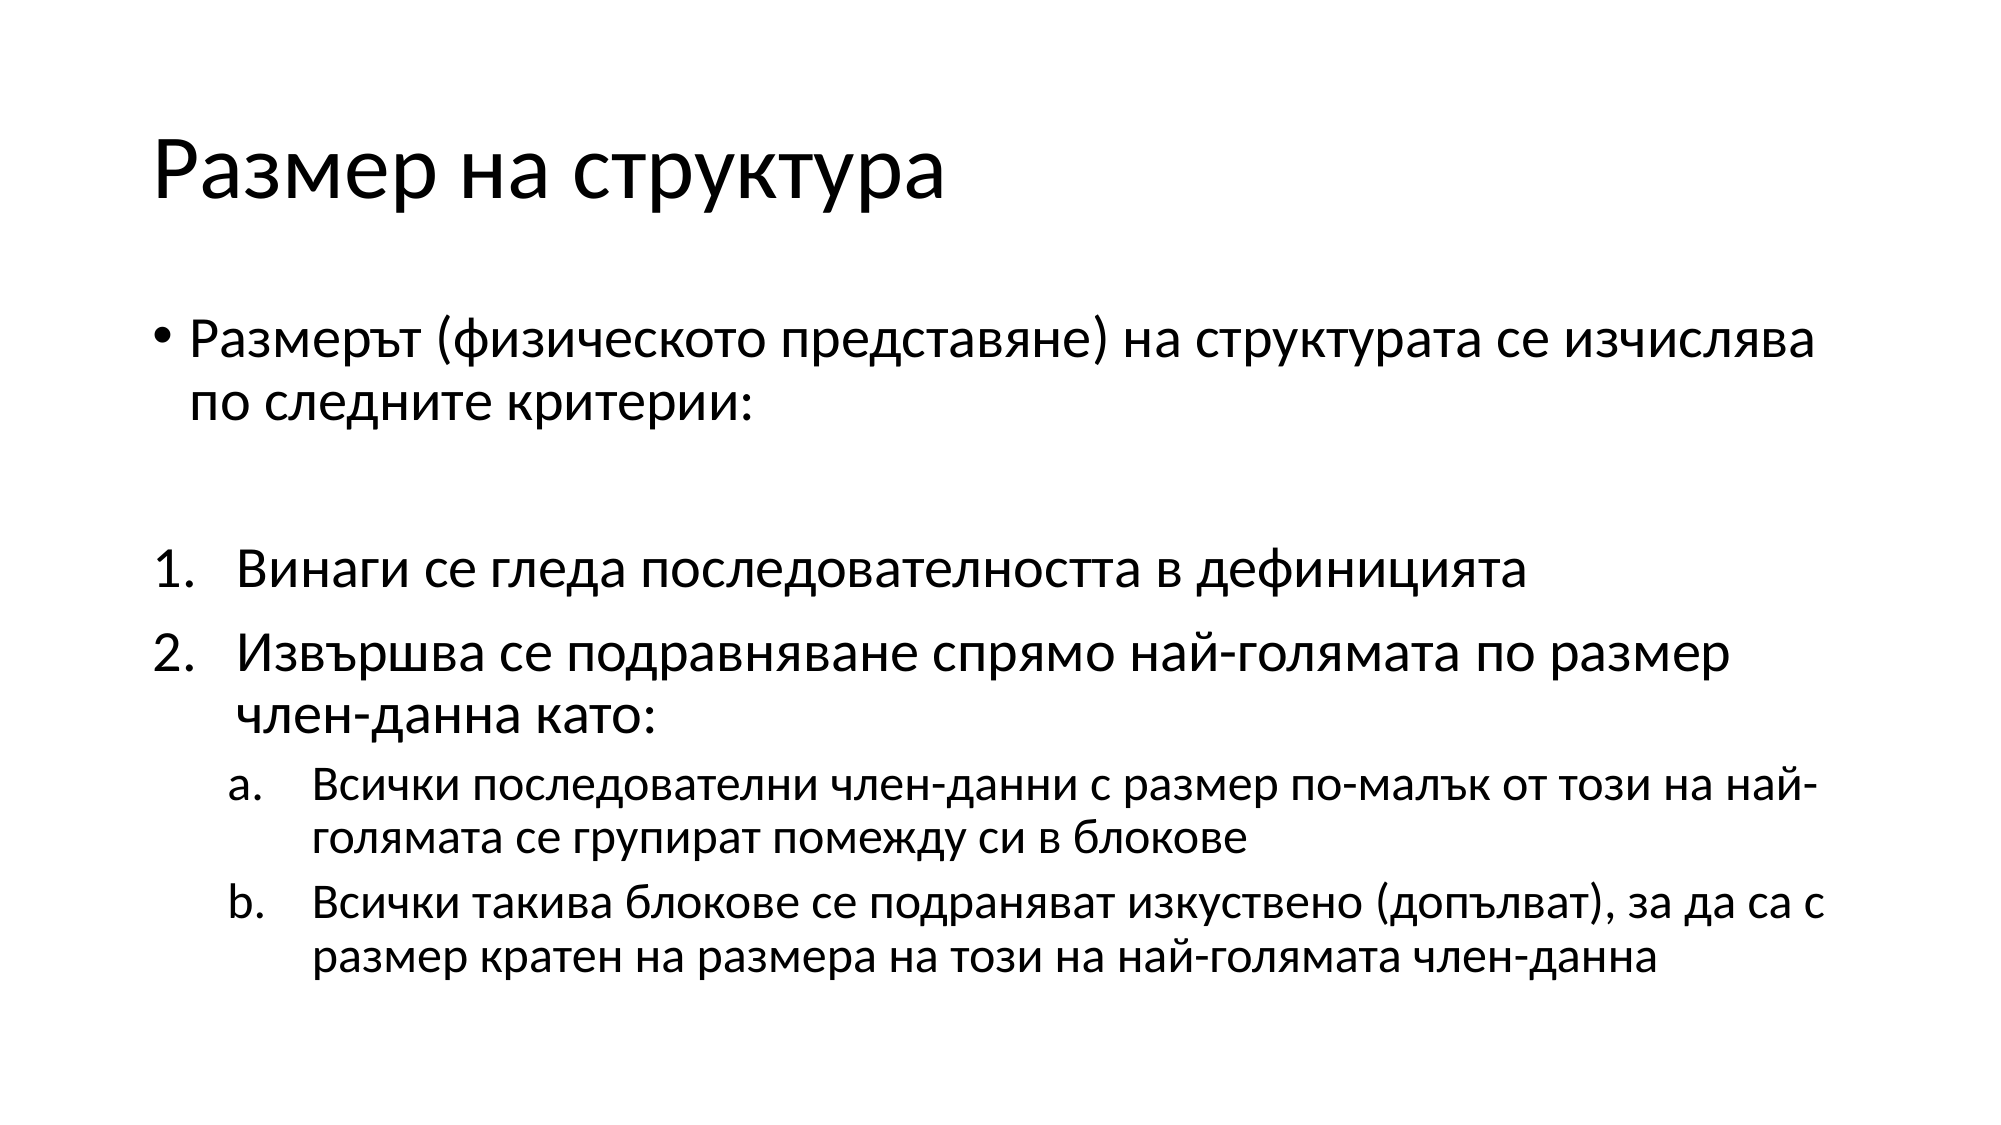

# Размер на структура
Размерът (физическото представяне) на структурата се изчислява по следните критерии:

Винаги се гледа последователността в дефиницията
Извършва се подравняване спрямо най-голямата по размер член-данна като:
Всички последователни член-данни с размер по-малък от този на най-голямата се групират помежду си в блокове
Всички такива блокове се подраняват изкуствено (допълват), за да са с размер кратен на размера на този на най-голямата член-данна